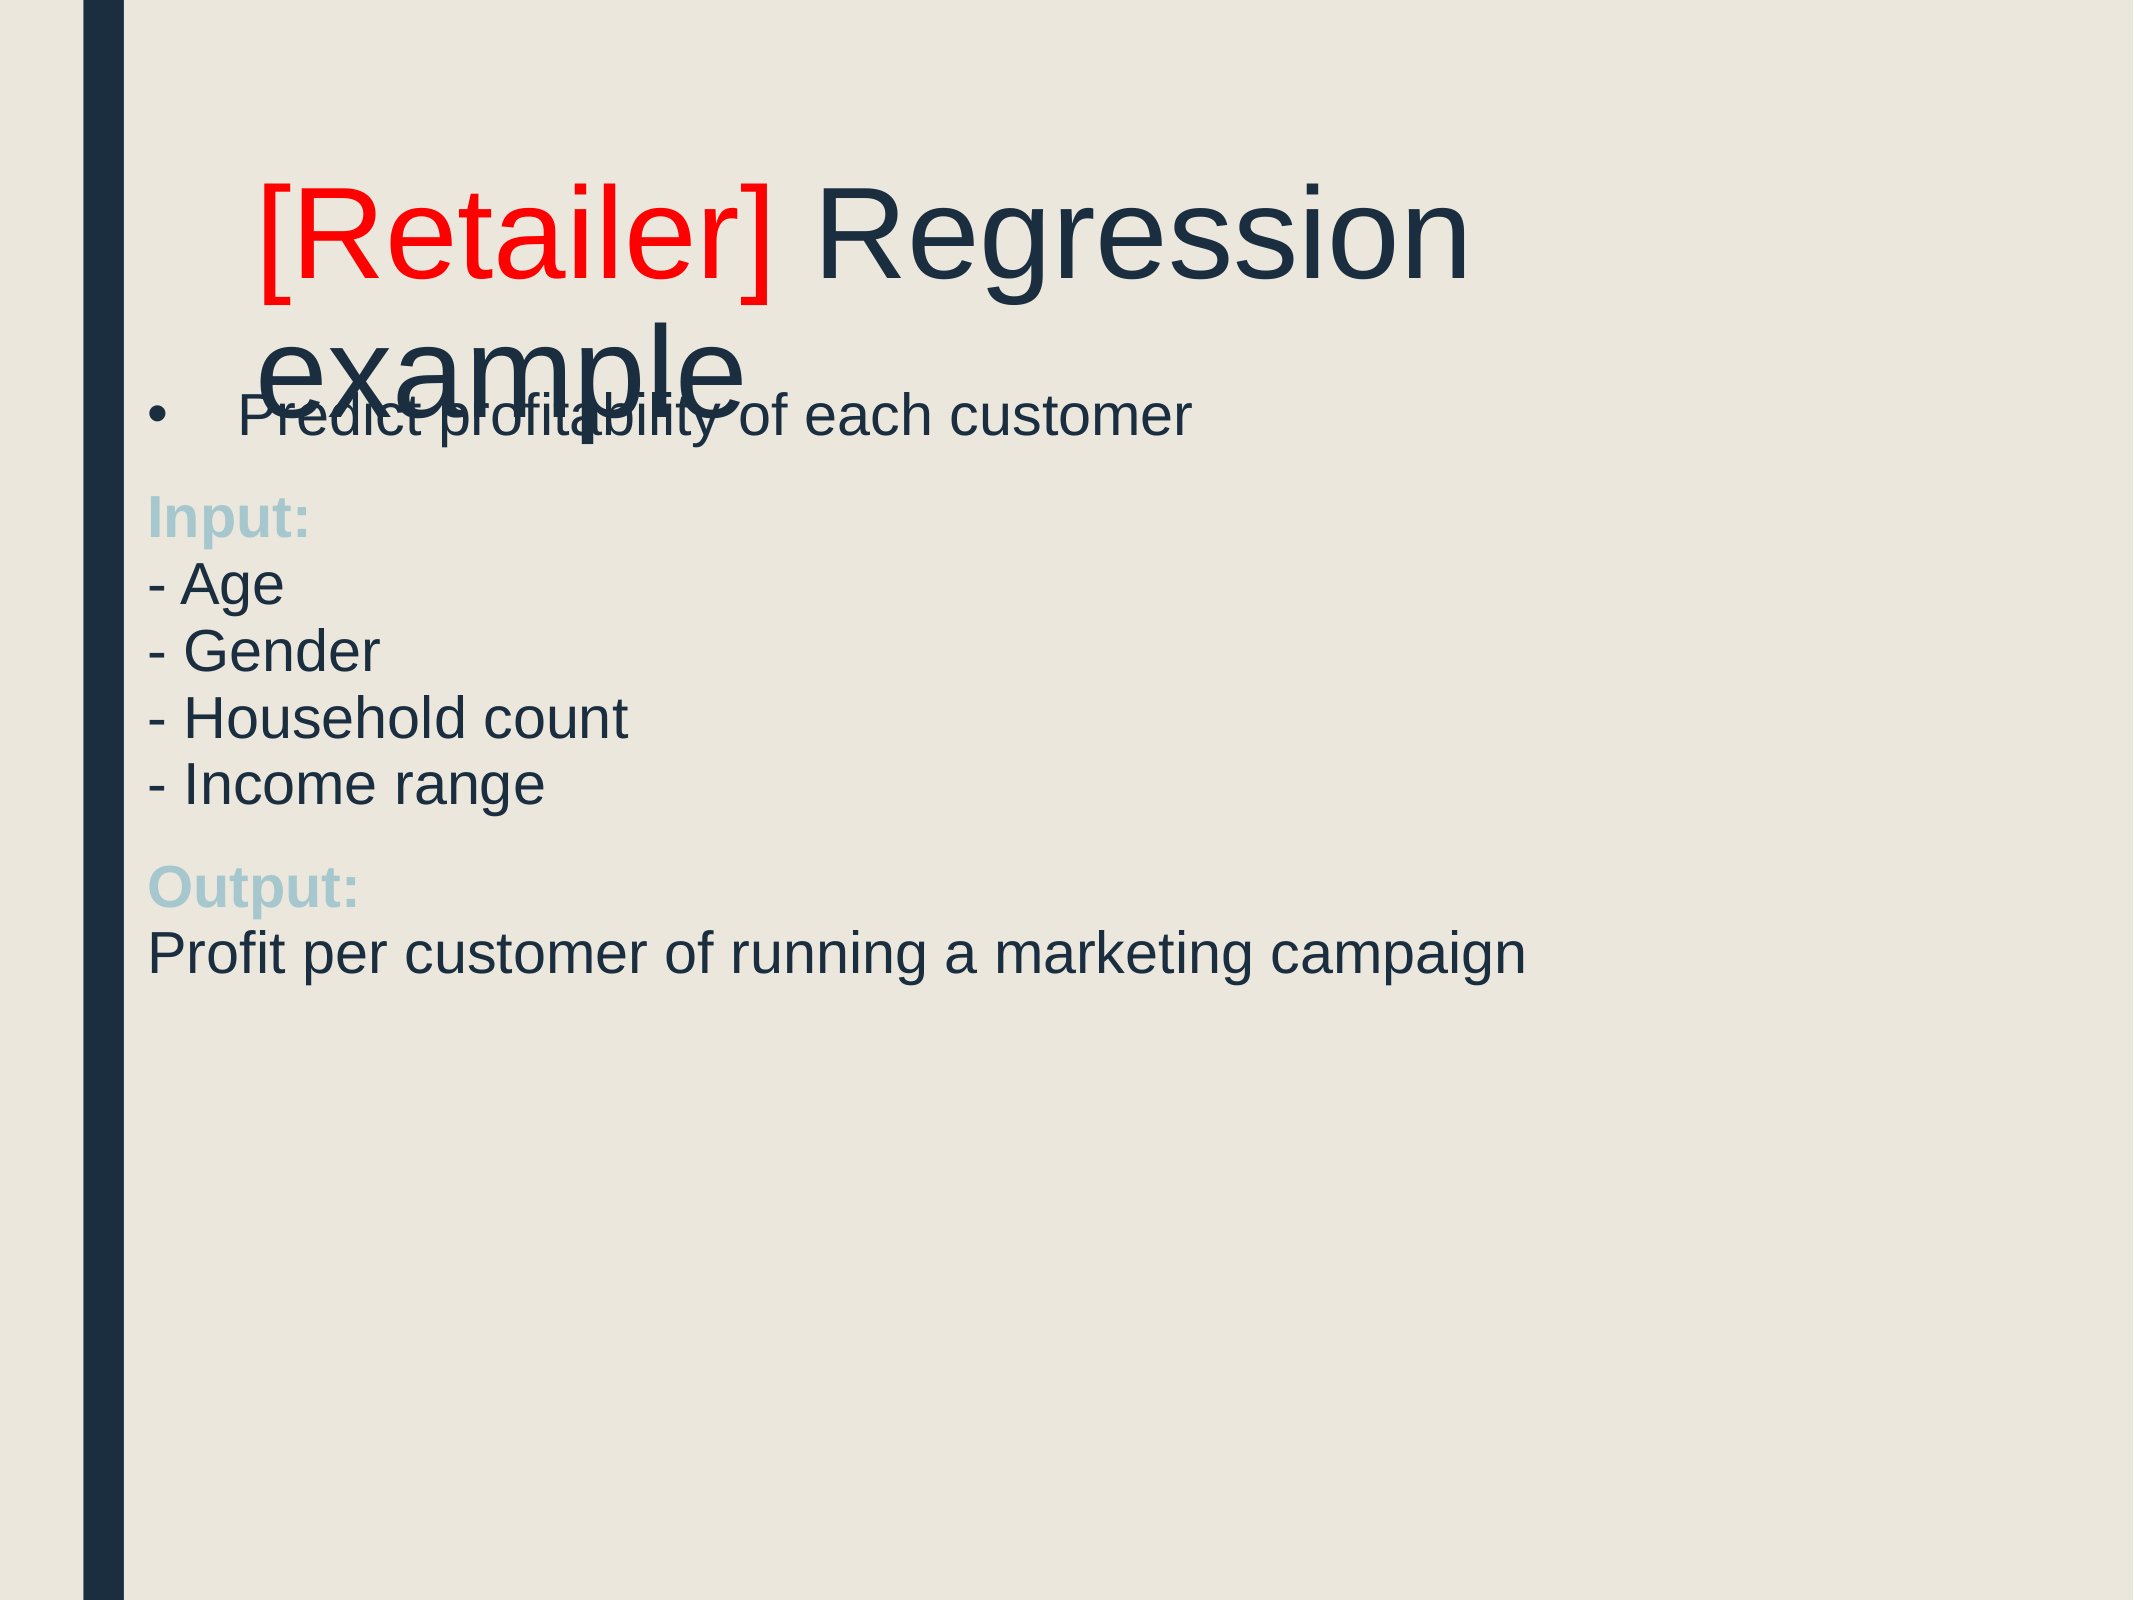

# [Retailer] Regression example
Predict profitability of each customer
Input:
- Age
- Gender
- Household count
- Income range
Output:
Profit per customer of running a marketing campaign